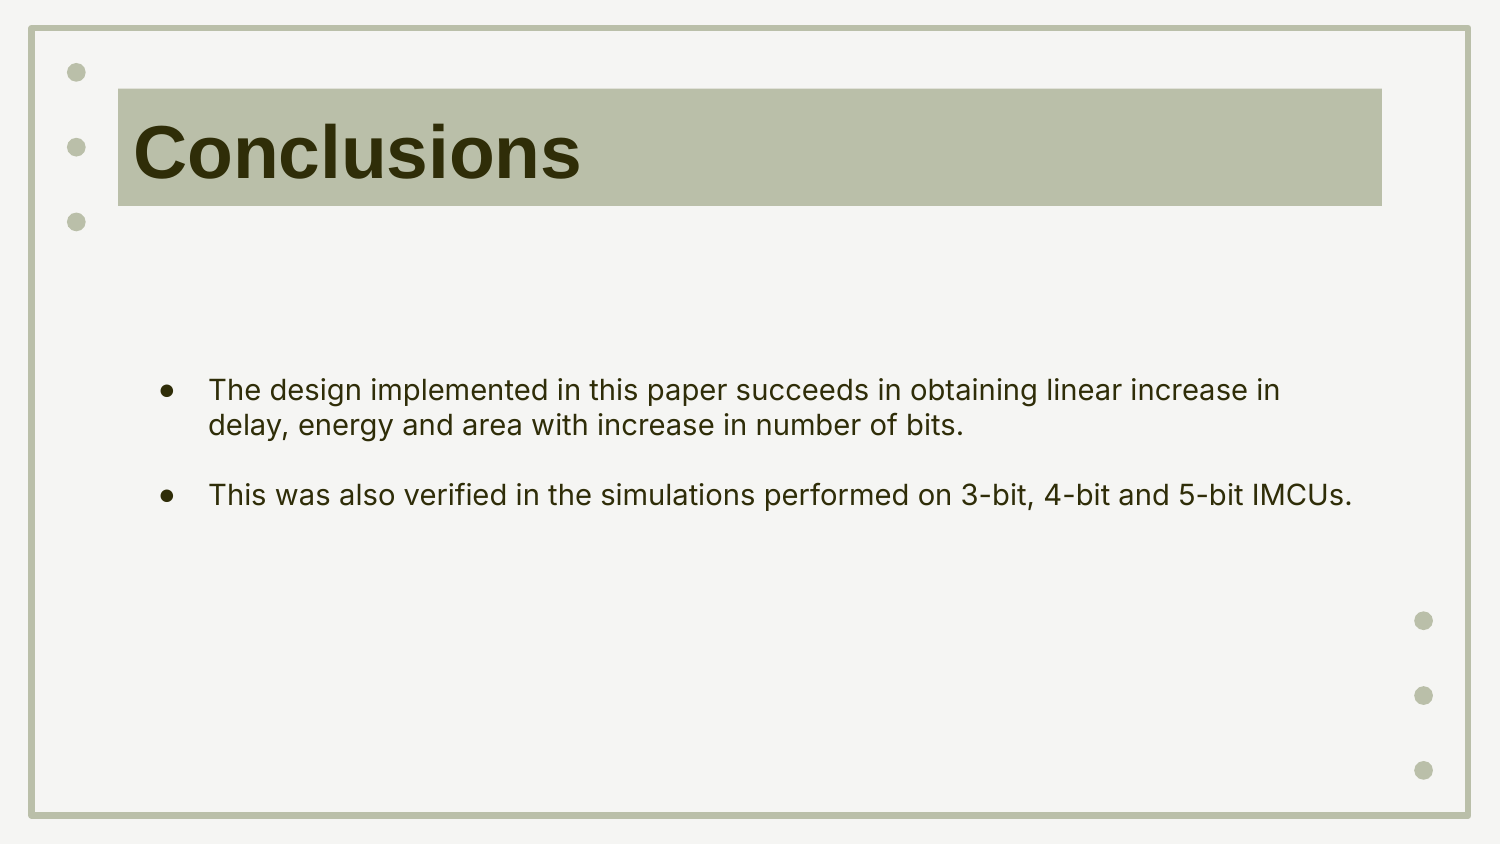

# Conclusions
The design implemented in this paper succeeds in obtaining linear increase in delay, energy and area with increase in number of bits.

This was also verified in the simulations performed on 3-bit, 4-bit and 5-bit IMCUs.